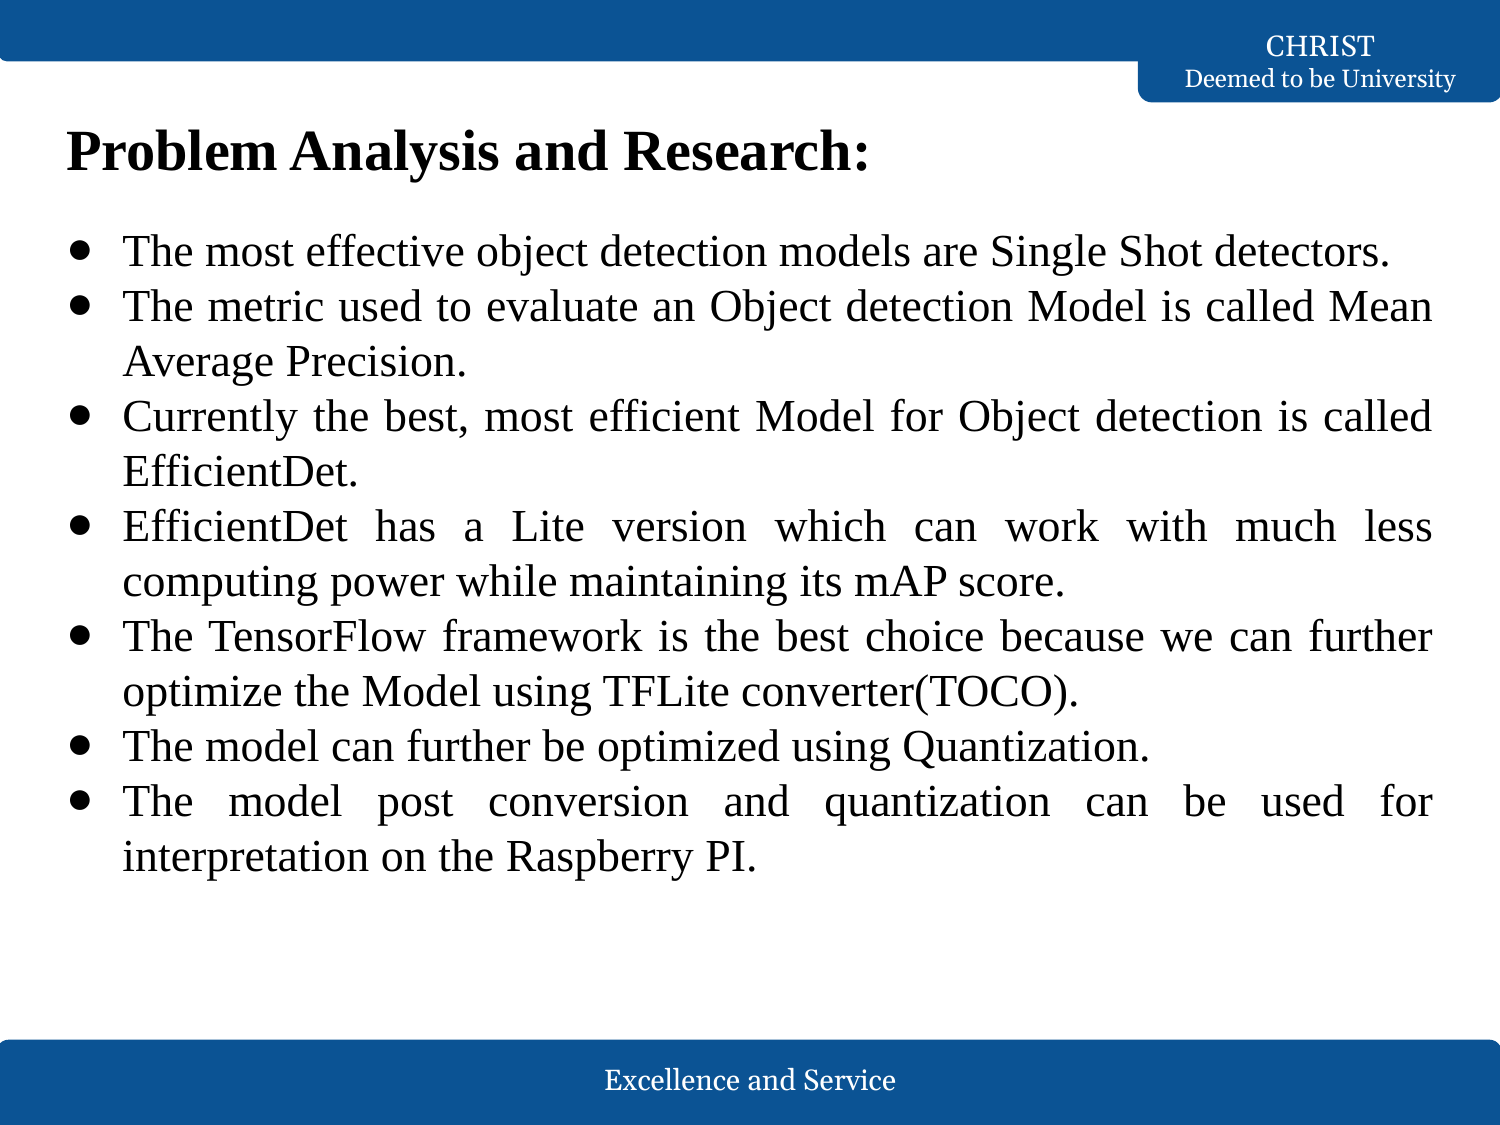

# Problem Analysis and Research:
The most effective object detection models are Single Shot detectors.
The metric used to evaluate an Object detection Model is called Mean Average Precision.
Currently the best, most efficient Model for Object detection is called EfficientDet.
EfficientDet has a Lite version which can work with much less computing power while maintaining its mAP score.
The TensorFlow framework is the best choice because we can further optimize the Model using TFLite converter(TOCO).
The model can further be optimized using Quantization.
The model post conversion and quantization can be used for interpretation on the Raspberry PI.